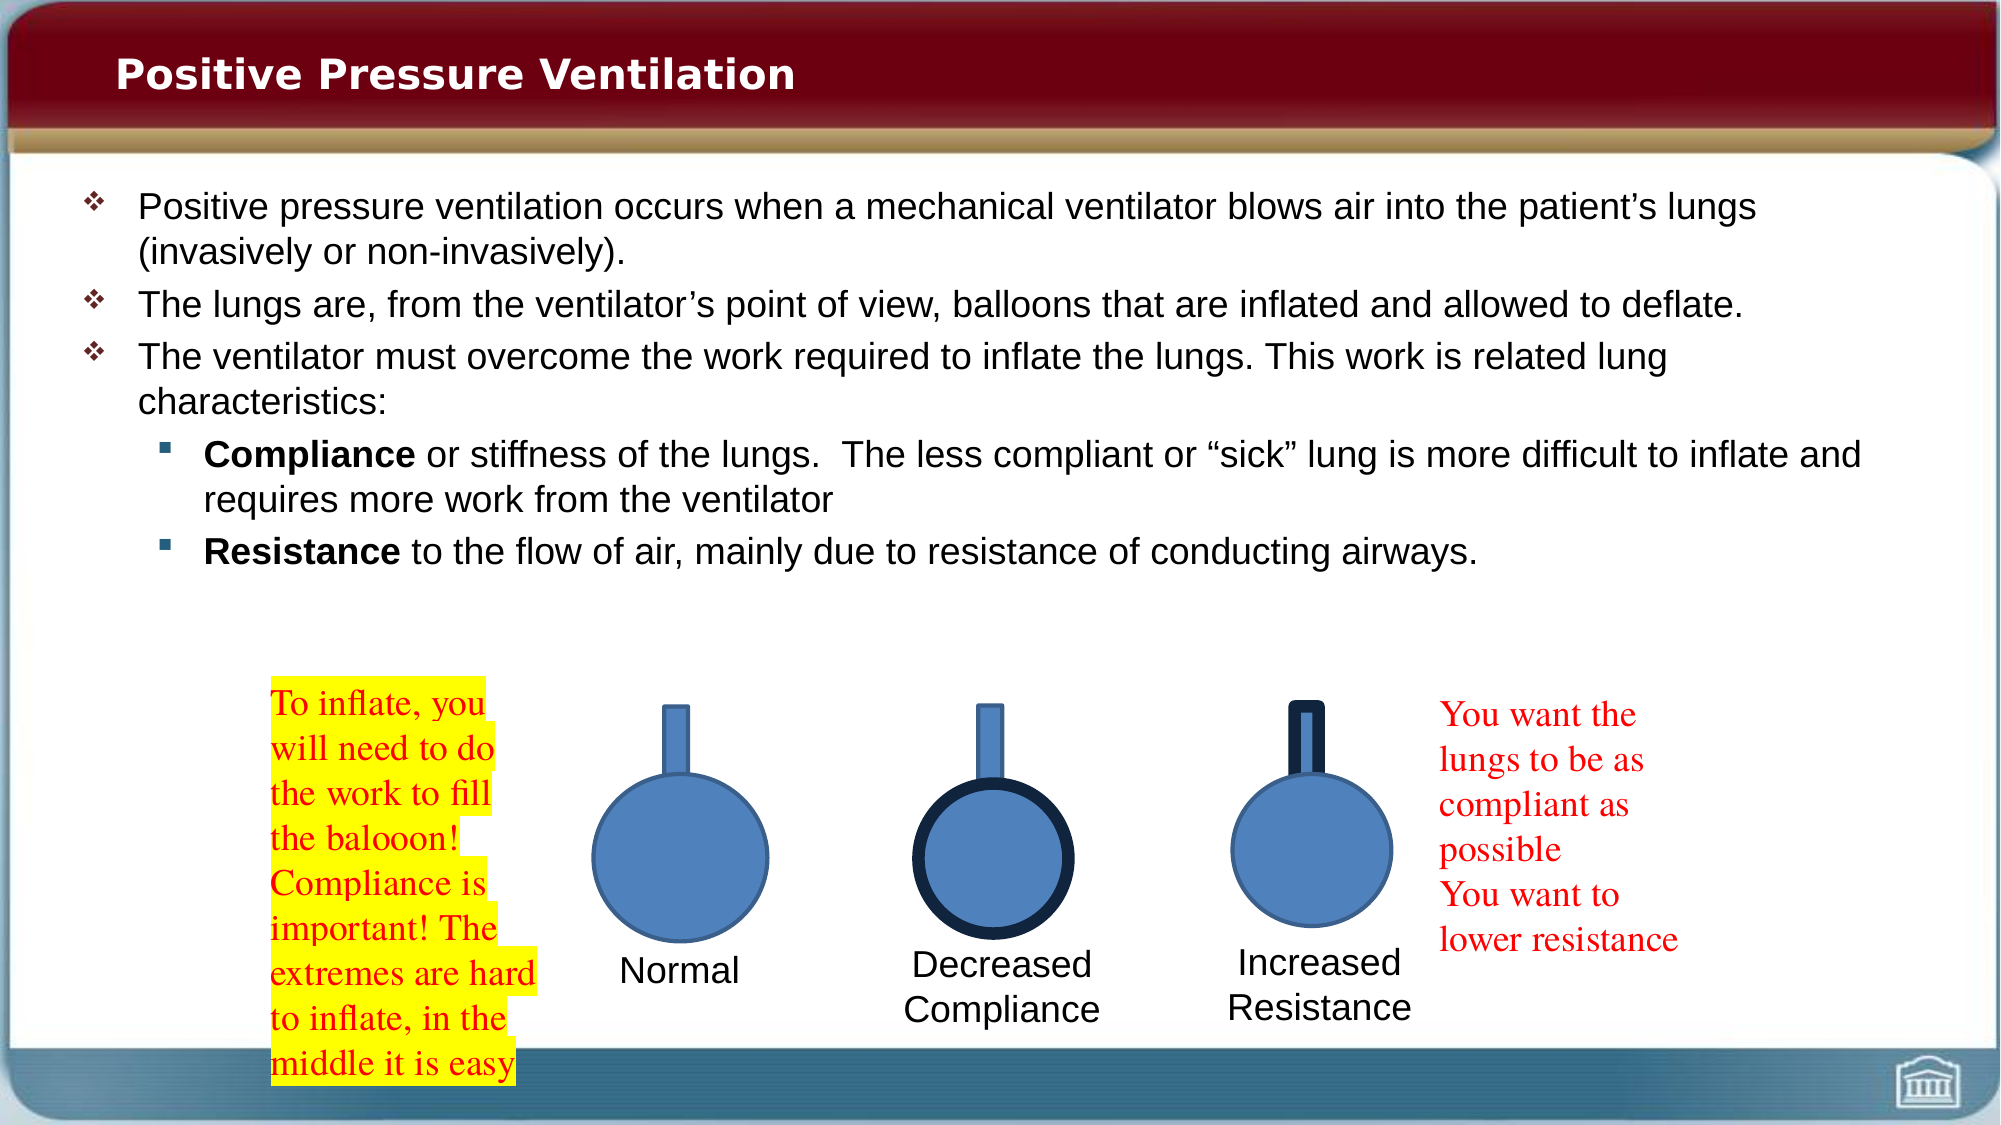

# Positive Pressure Ventilation
Positive pressure ventilation occurs when a mechanical ventilator blows air into the patient’s lungs (invasively or non-invasively).
The lungs are, from the ventilator’s point of view, balloons that are inflated and allowed to deflate.
The ventilator must overcome the work required to inflate the lungs. This work is related lung characteristics:
Compliance or stiffness of the lungs.  The less compliant or “sick” lung is more difficult to inflate and requires more work from the ventilator
Resistance to the flow of air, mainly due to resistance of conducting airways.

To inflate, you will need to do the work to fill the balooon! Compliance is important! The extremes are hard to inflate, in the middle it is easy
You want the lungs to be as compliant as possible
You want to lower resistance

Increased Resistance
Decreased
Compliance
Normal